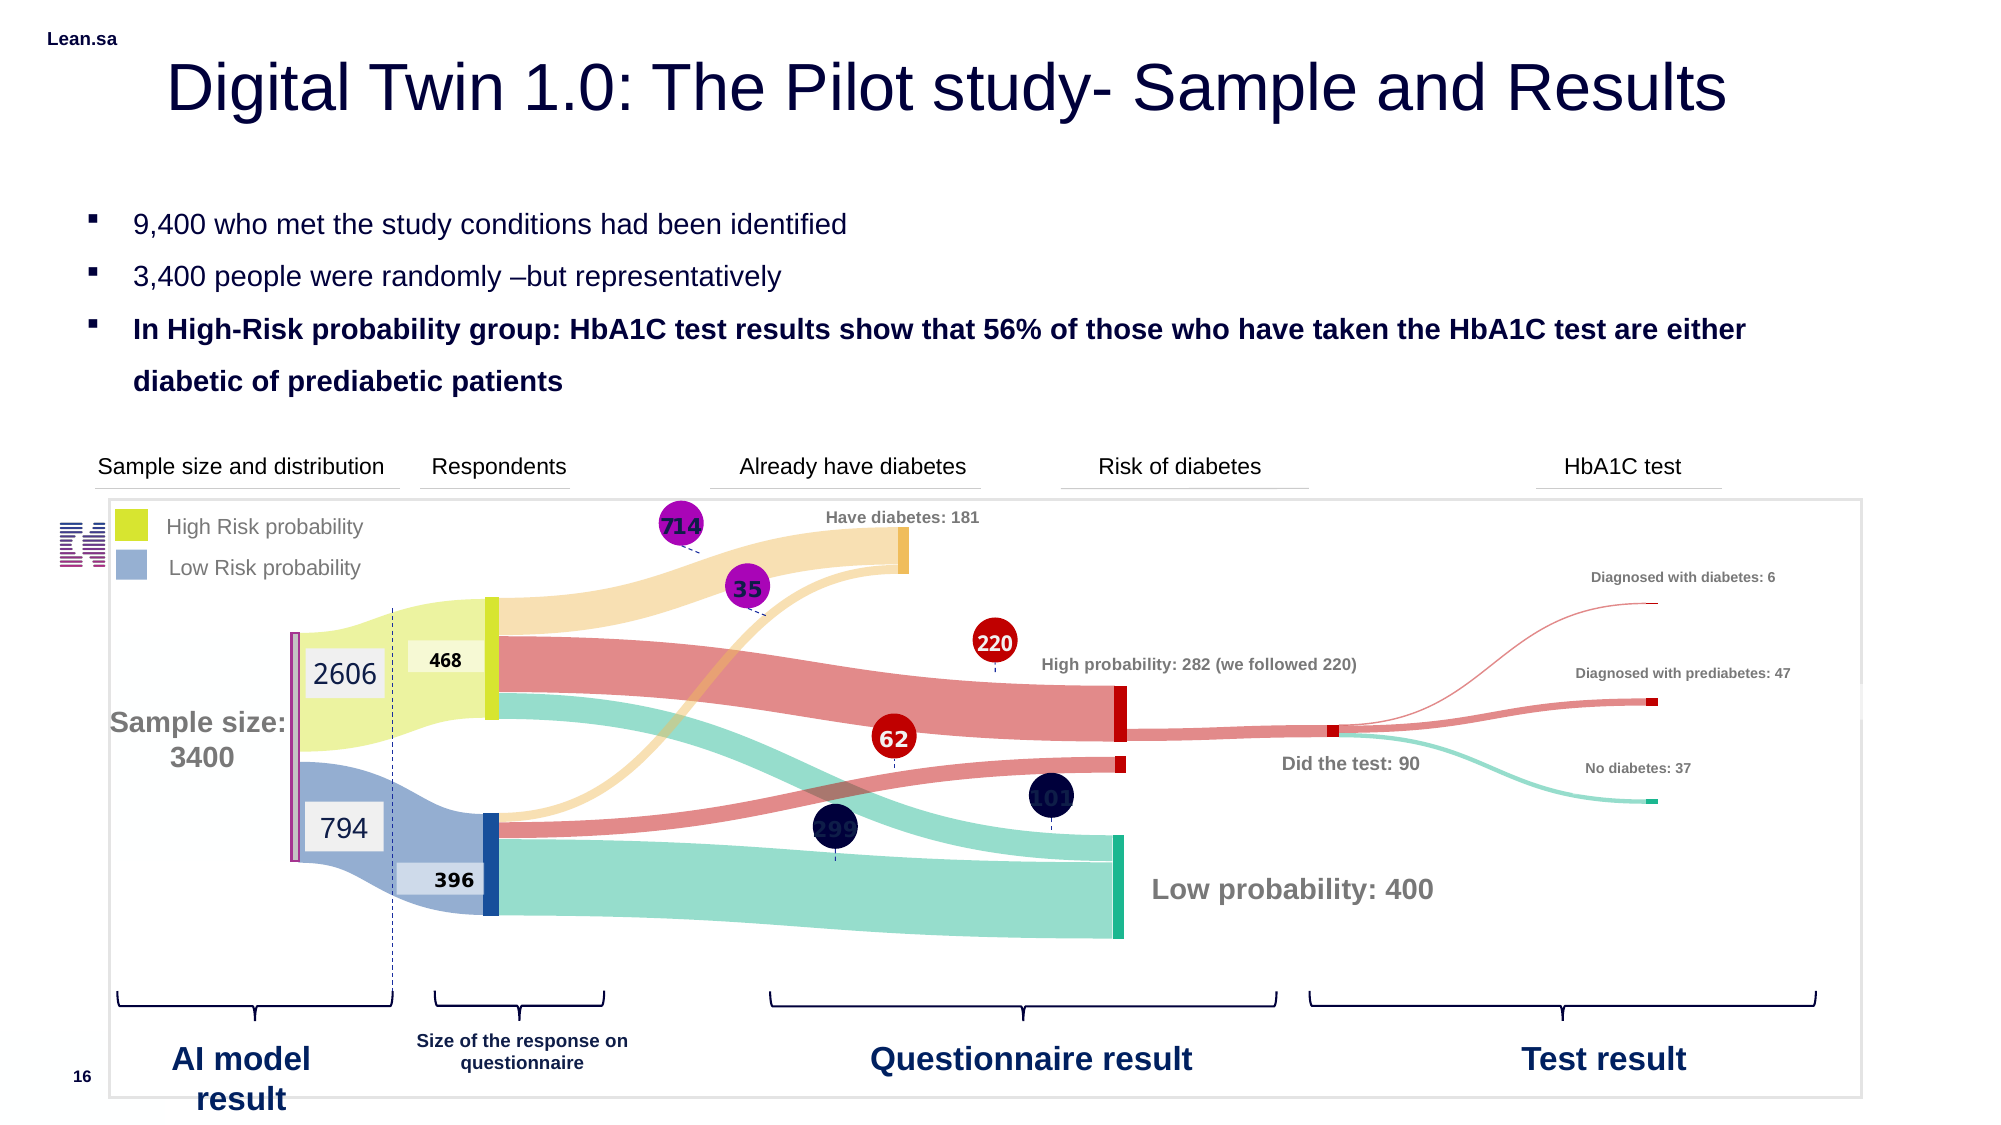

Digital Twin 1.0: The Pilot study- Sample and Results
9,400 who met the study conditions had been identified
3,400 people were randomly –but representatively
In High-Risk probability group: HbA1C test results show that 56% of those who have taken the HbA1C test are either diabetic of prediabetic patients
Sample size and distribution
Respondents
Already have diabetes
Risk of diabetes
HbA1C test

Have diabetes: 181

Diagnosed with diabetes: 6

468
High probability: 282 (we followed 220)
Diagnosed with prediabetes: 47

Did the test: 90
No diabetes: 37

Low probability: 400

396

High Risk probability

Low Risk probability

714

35

220

2606

Sample size:
3400

62

101
794

299

Size of the response on questionnaire
Questionnaire result
AI model result
Test result